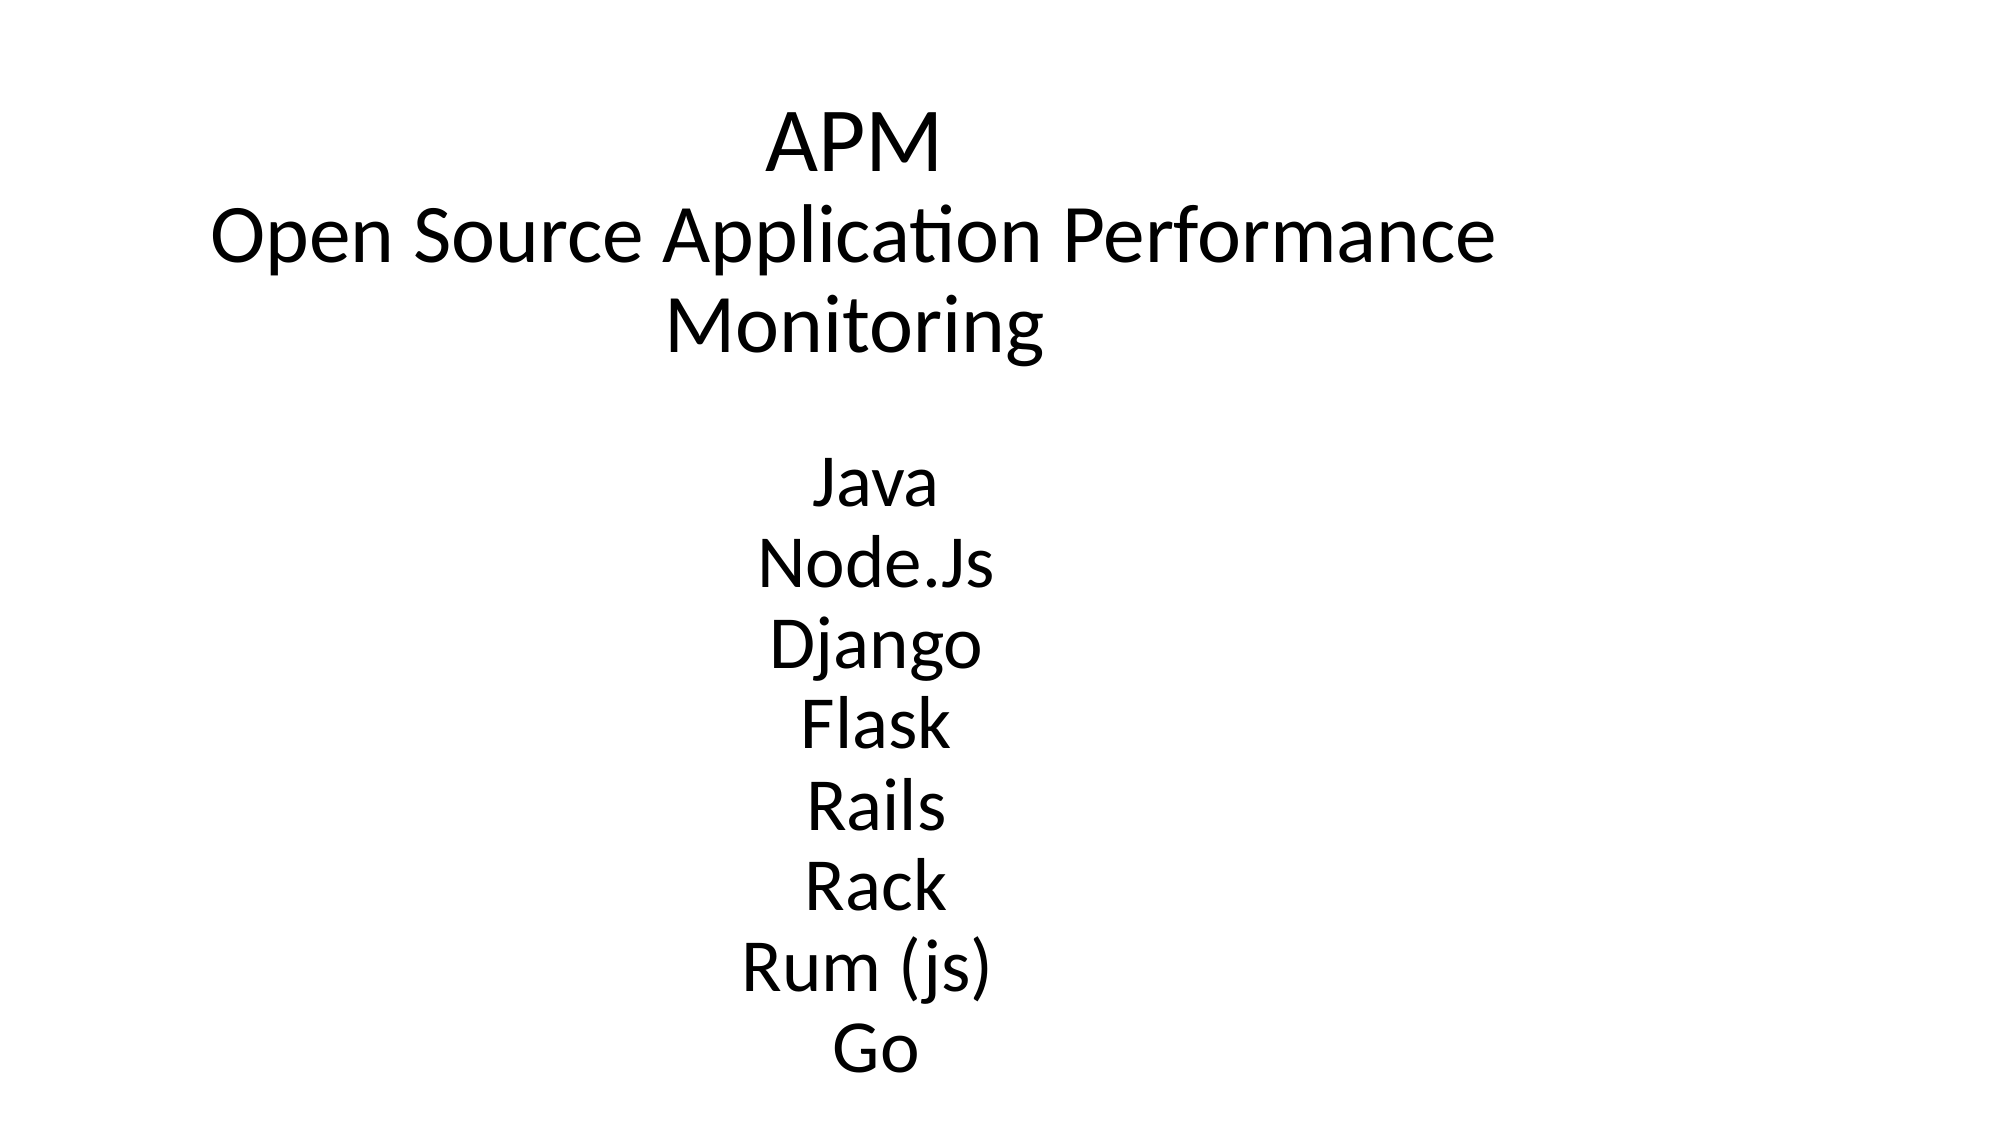

APM
Open Source Application Performance Monitoring

# Java Node.Js Django Flask Rails Rack Rum (js) Go